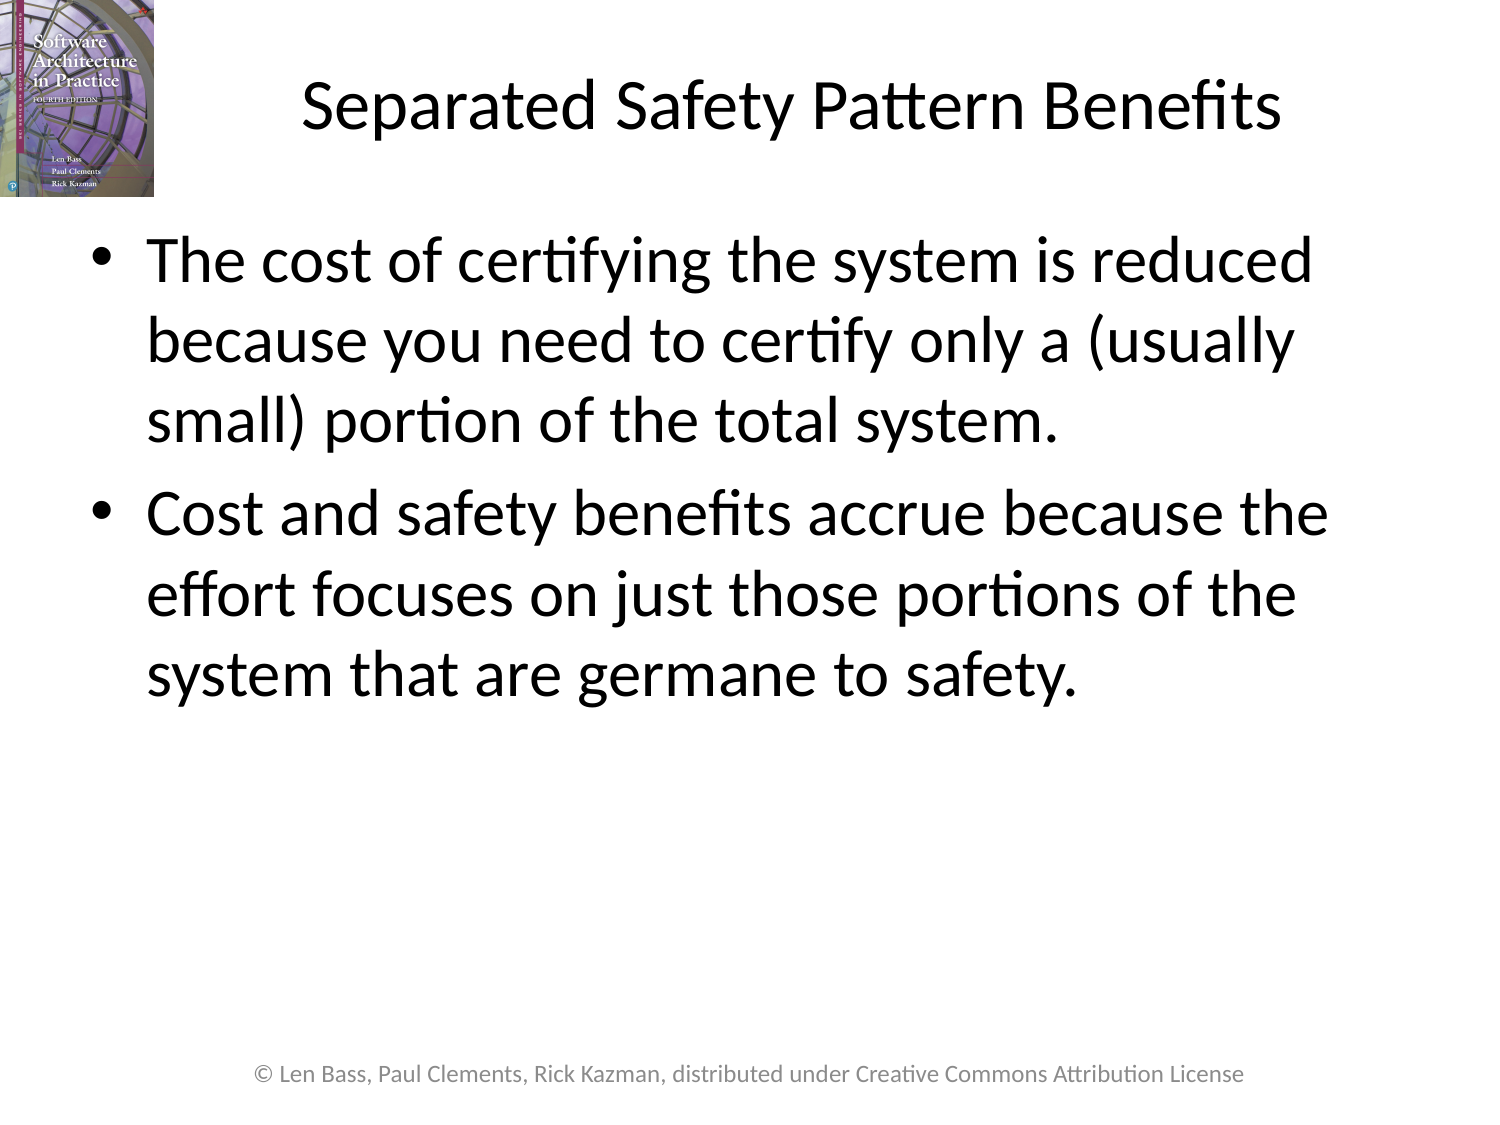

# Separated Safety Pattern Benefits
The cost of certifying the system is reduced because you need to certify only a (usually small) portion of the total system.
Cost and safety benefits accrue because the effort focuses on just those portions of the system that are germane to safety.
© Len Bass, Paul Clements, Rick Kazman, distributed under Creative Commons Attribution License